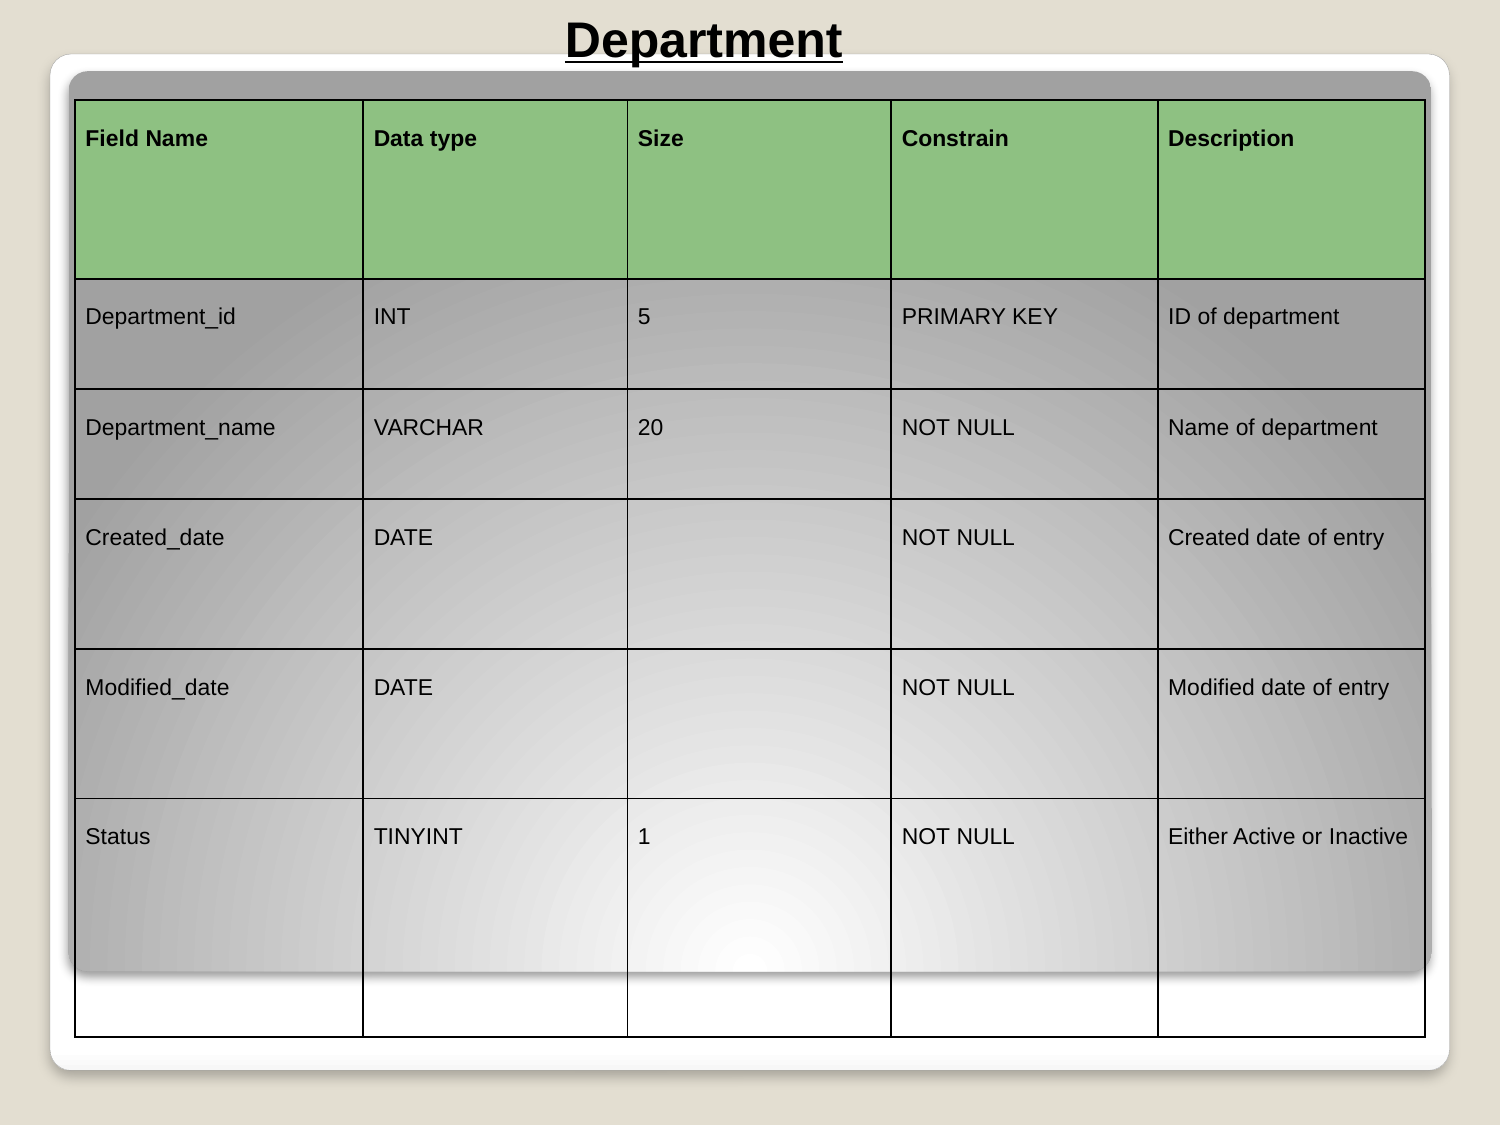

Department
| Field Name | Data type | Size | Constrain | Description |
| --- | --- | --- | --- | --- |
| Department\_id | INT | 5 | PRIMARY KEY | ID of department |
| Department\_name | VARCHAR | 20 | NOT NULL | Name of department |
| Created\_date | DATE |  | NOT NULL | Created date of entry |
| Modified\_date | DATE |  | NOT NULL | Modified date of entry |
| Status | TINYINT | 1 | NOT NULL | Either Active or Inactive |